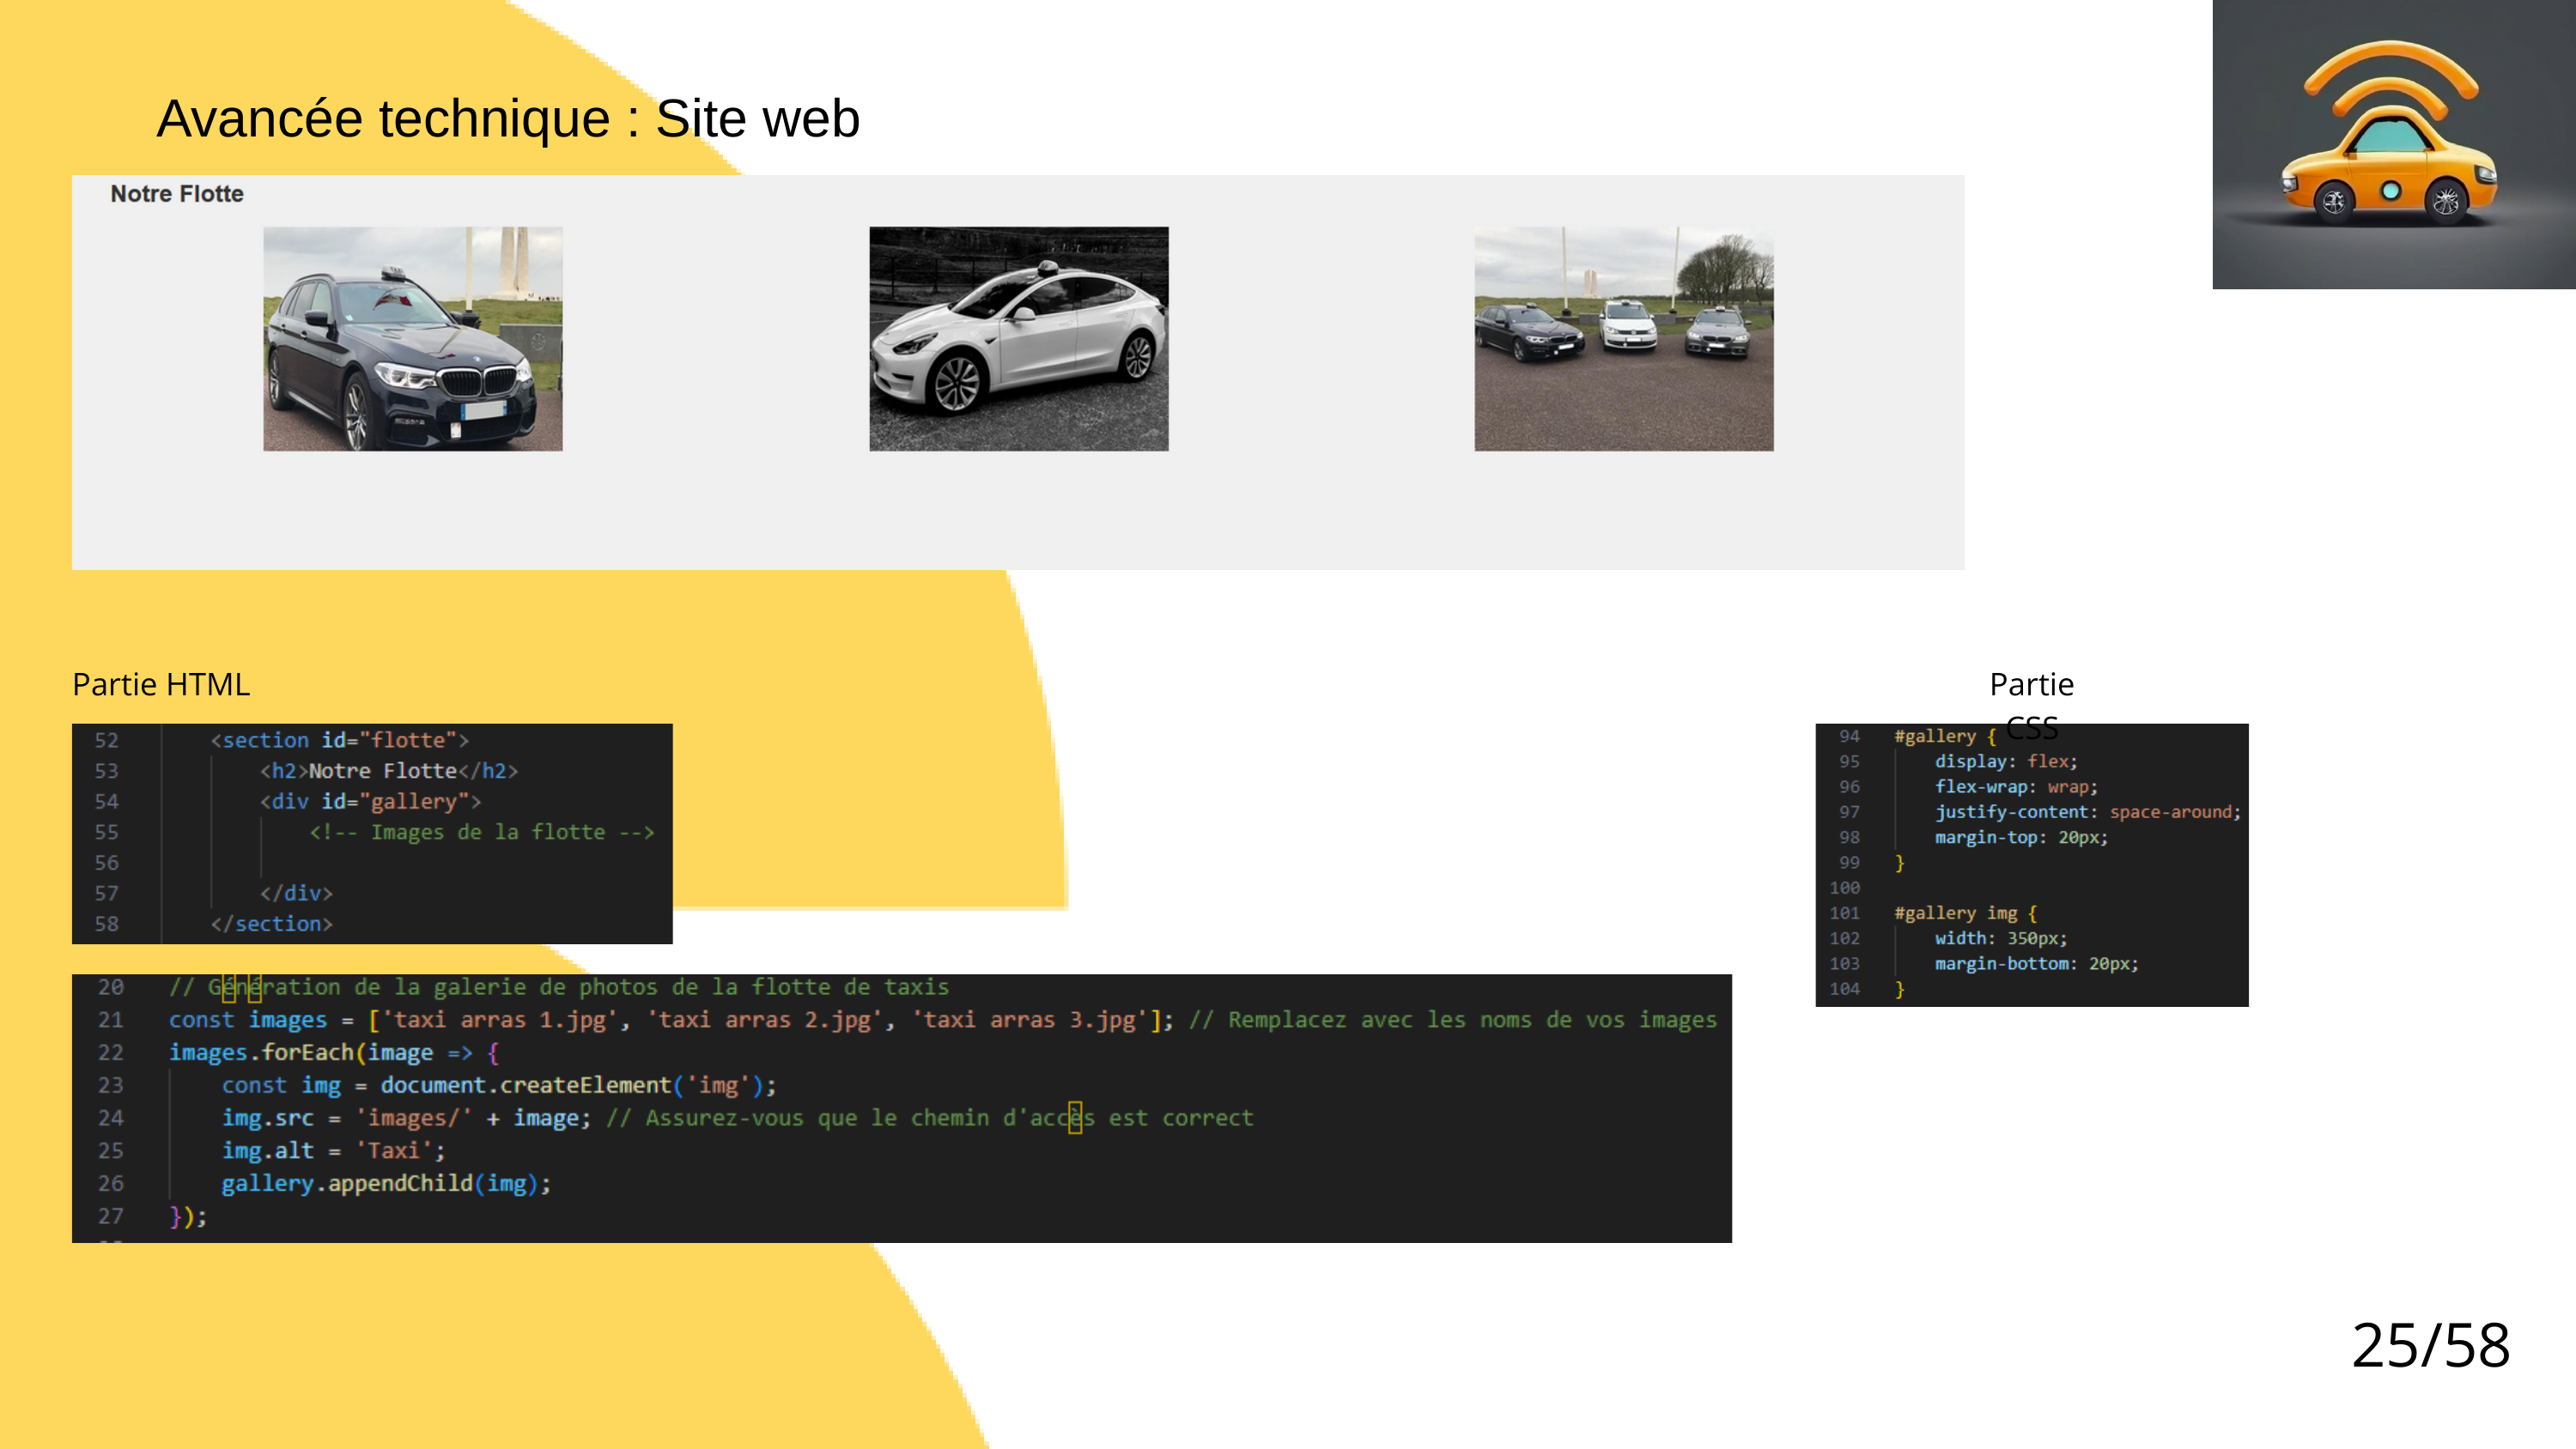

Avancée technique : Site web

Partie HTML
Partie CSS

25/58